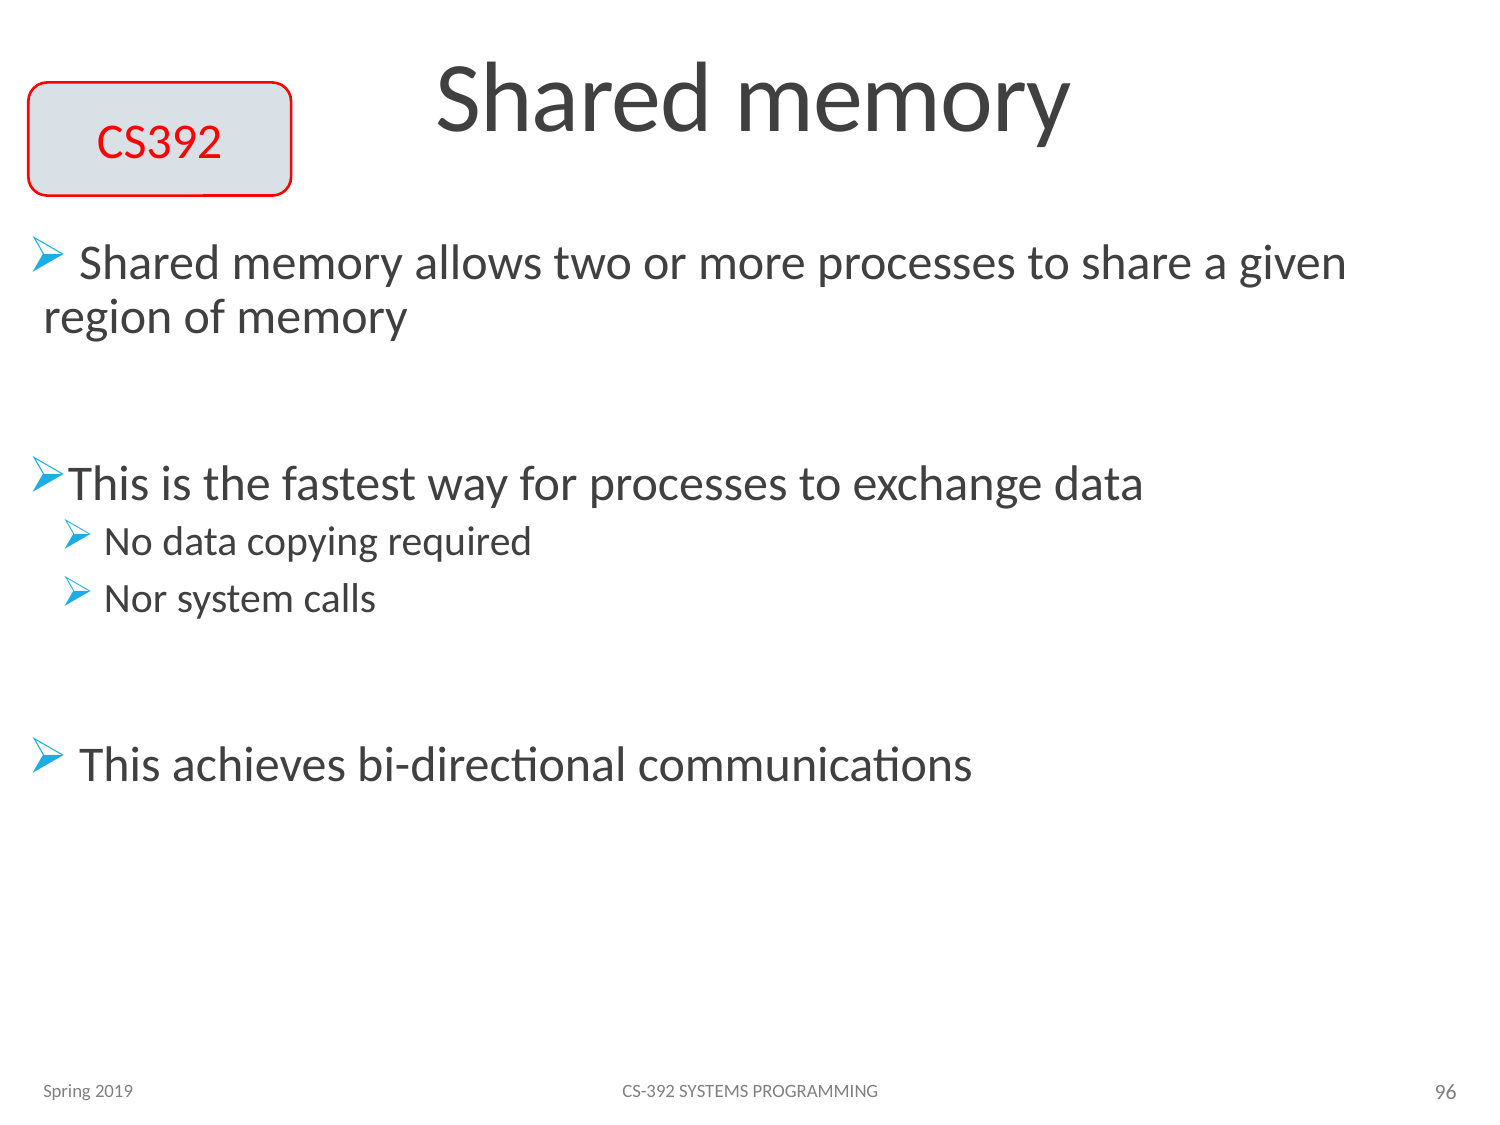

# Shared memory
CS392
 Shared memory allows two or more processes to share a given region of memory

This is the fastest way for processes to exchange data
 No data copying required
 Nor system calls

 This achieves bi-directional communications
Spring 2019
CS-392 Systems Programming
96